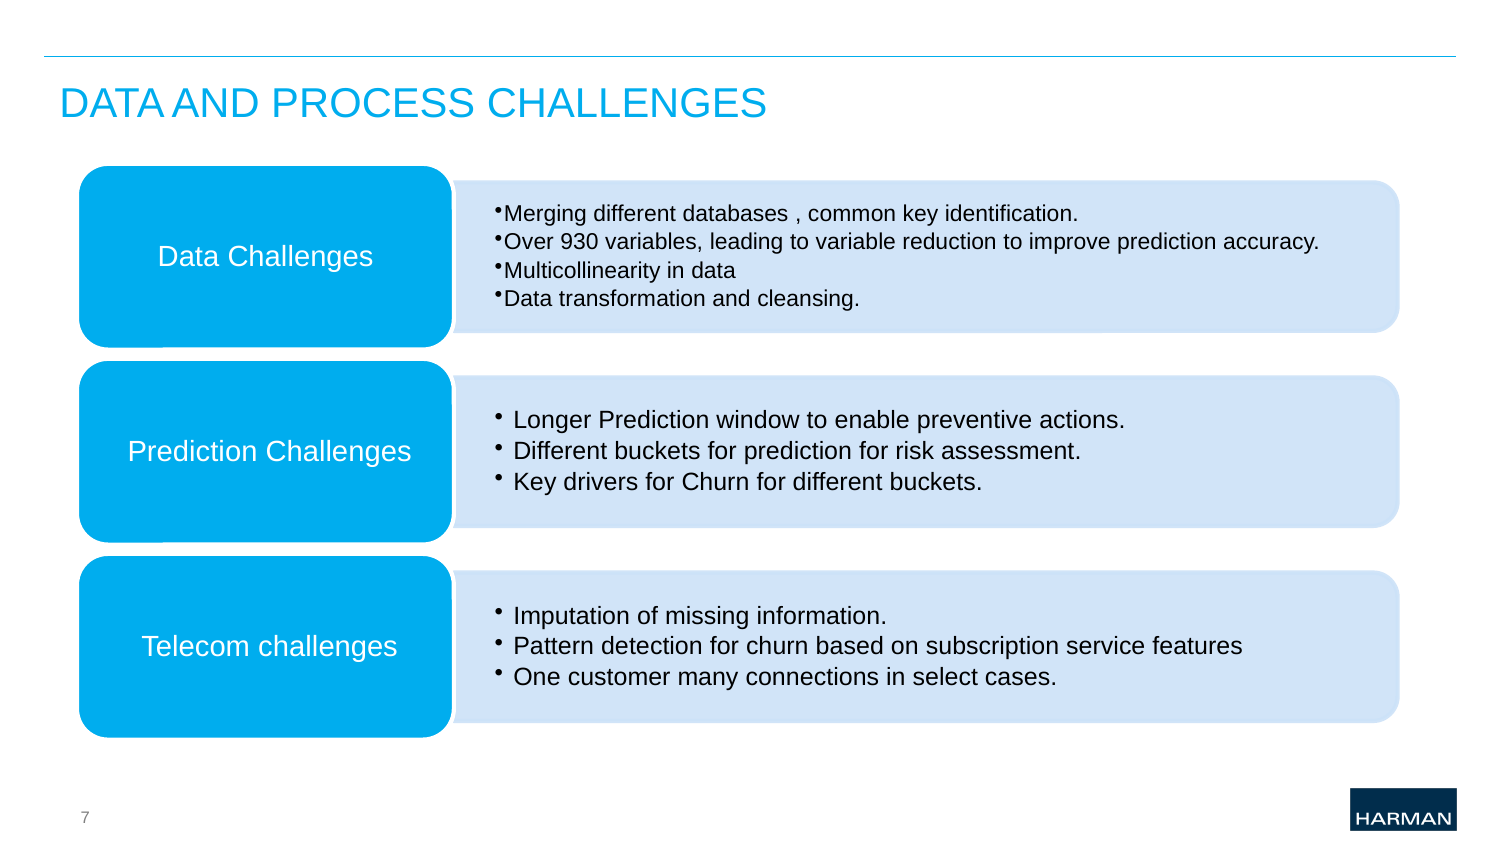

# DATA AND PROCESS CHALLENGES
Merging different databases , common key identification.
Over 930 variables, leading to variable reduction to improve prediction accuracy.
Multicollinearity in data
Data transformation and cleansing.
Data Challenges
Longer Prediction window to enable preventive actions.
Different buckets for prediction for risk assessment.
Key drivers for Churn for different buckets.
Prediction Challenges
Imputation of missing information.
Pattern detection for churn based on subscription service features
One customer many connections in select cases.
Telecom challenges